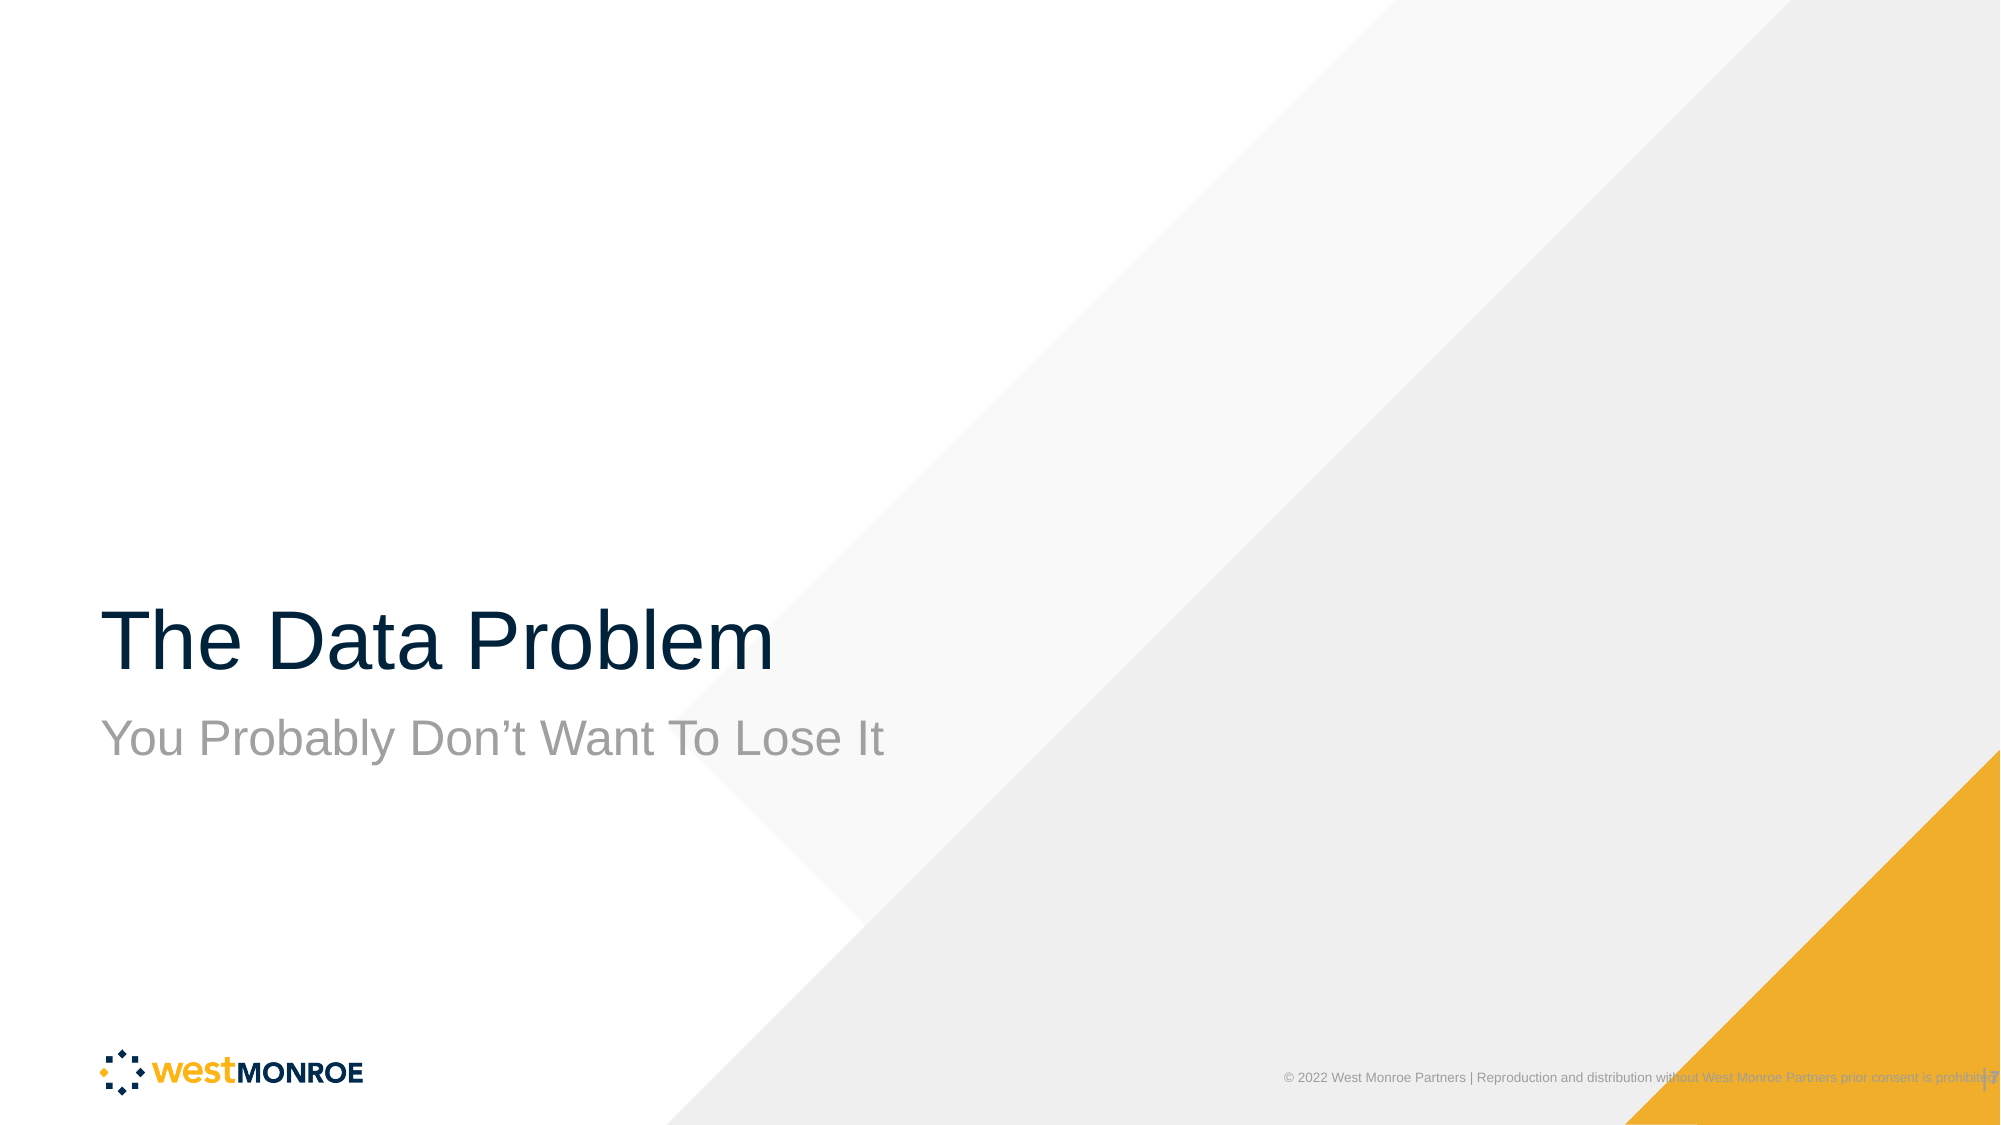

# The Data Problem
You Probably Don’t Want To Lose It
© 2022 West Monroe Partners | Reproduction and distribution without West Monroe Partners prior consent is prohibited.
7
|